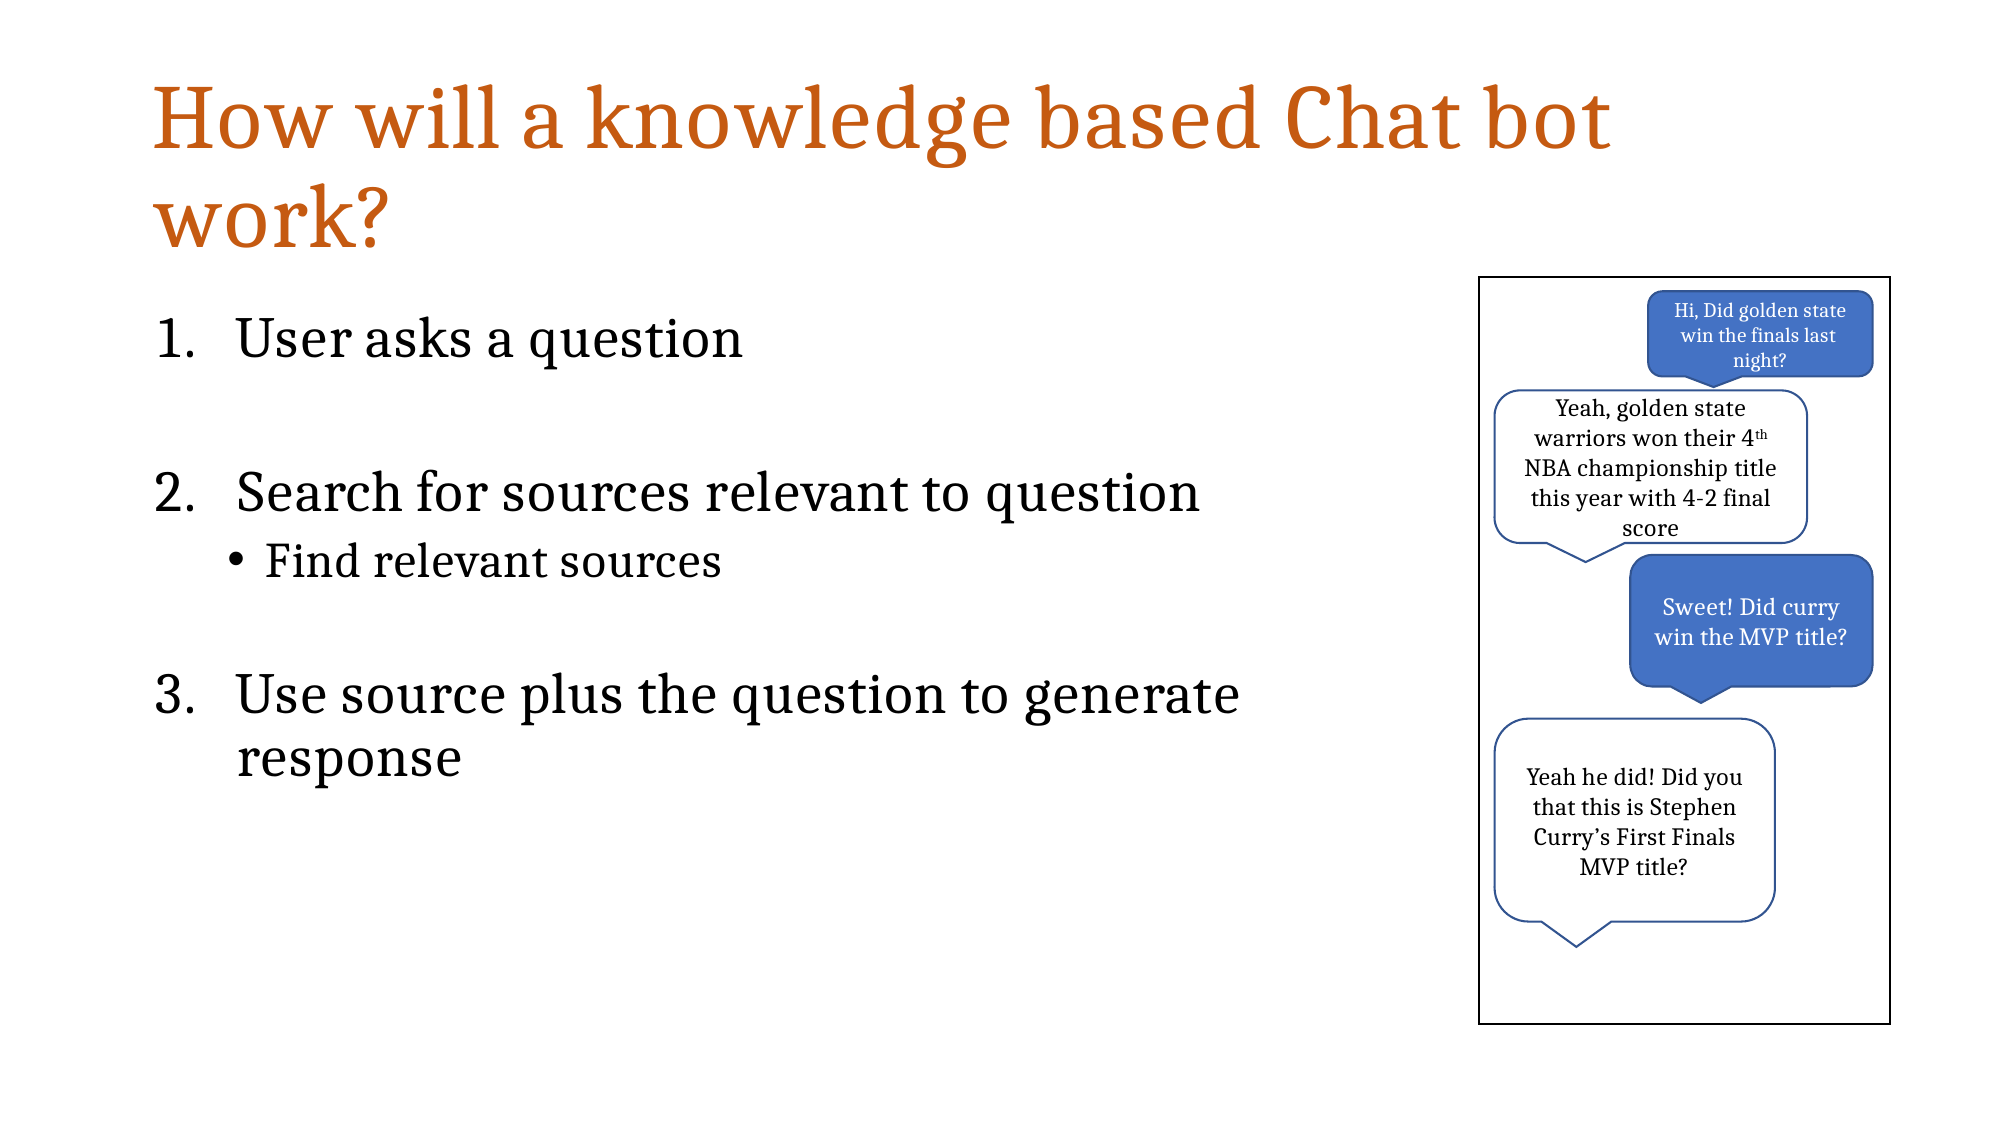

# How will a knowledge based Chat bot work?

Hi, Did golden state win the finals last  night?
User asks a question
Search for sources relevant to question
Find relevant sources
Use source plus the question to generate response

Yeah, golden state warriors won their 4th NBA championship title this year with 4-2 final score
Sweet! Did curry win the MVP title?
Yeah he did! Did you that this is Stephen Curry’s First Finals MVP title?